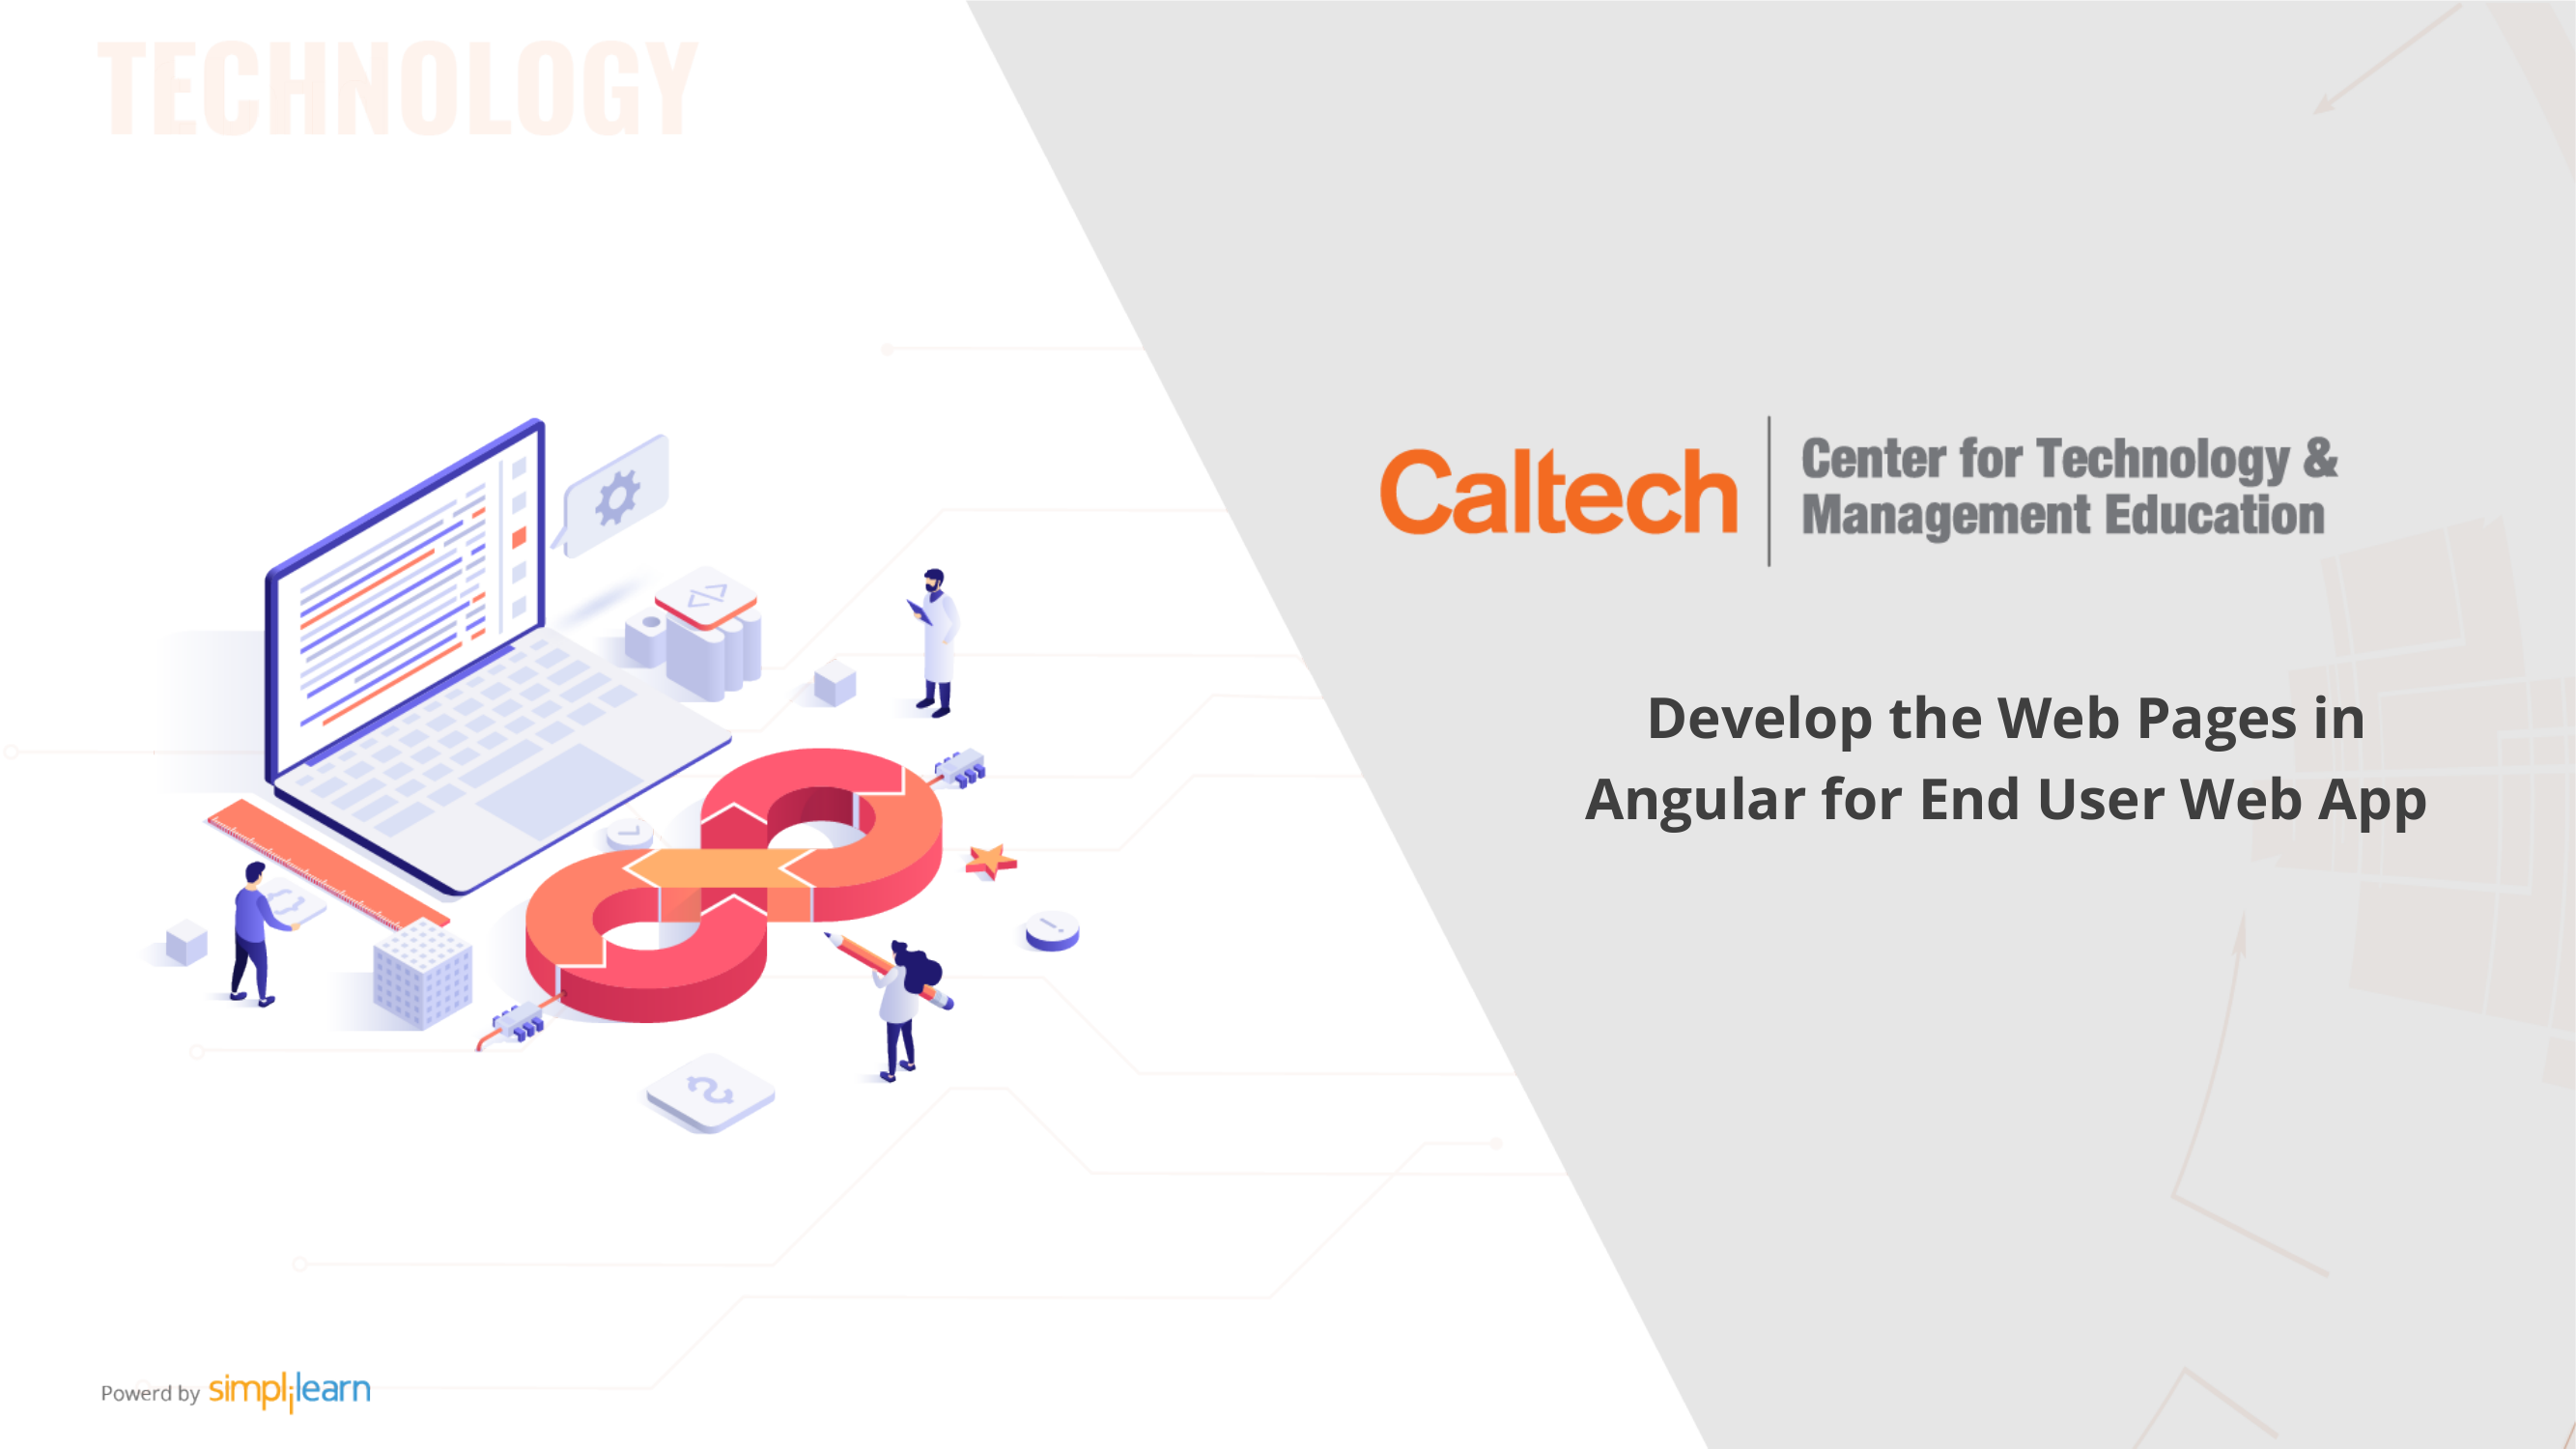

Develop the Web Pages in
Angular for End User Web App